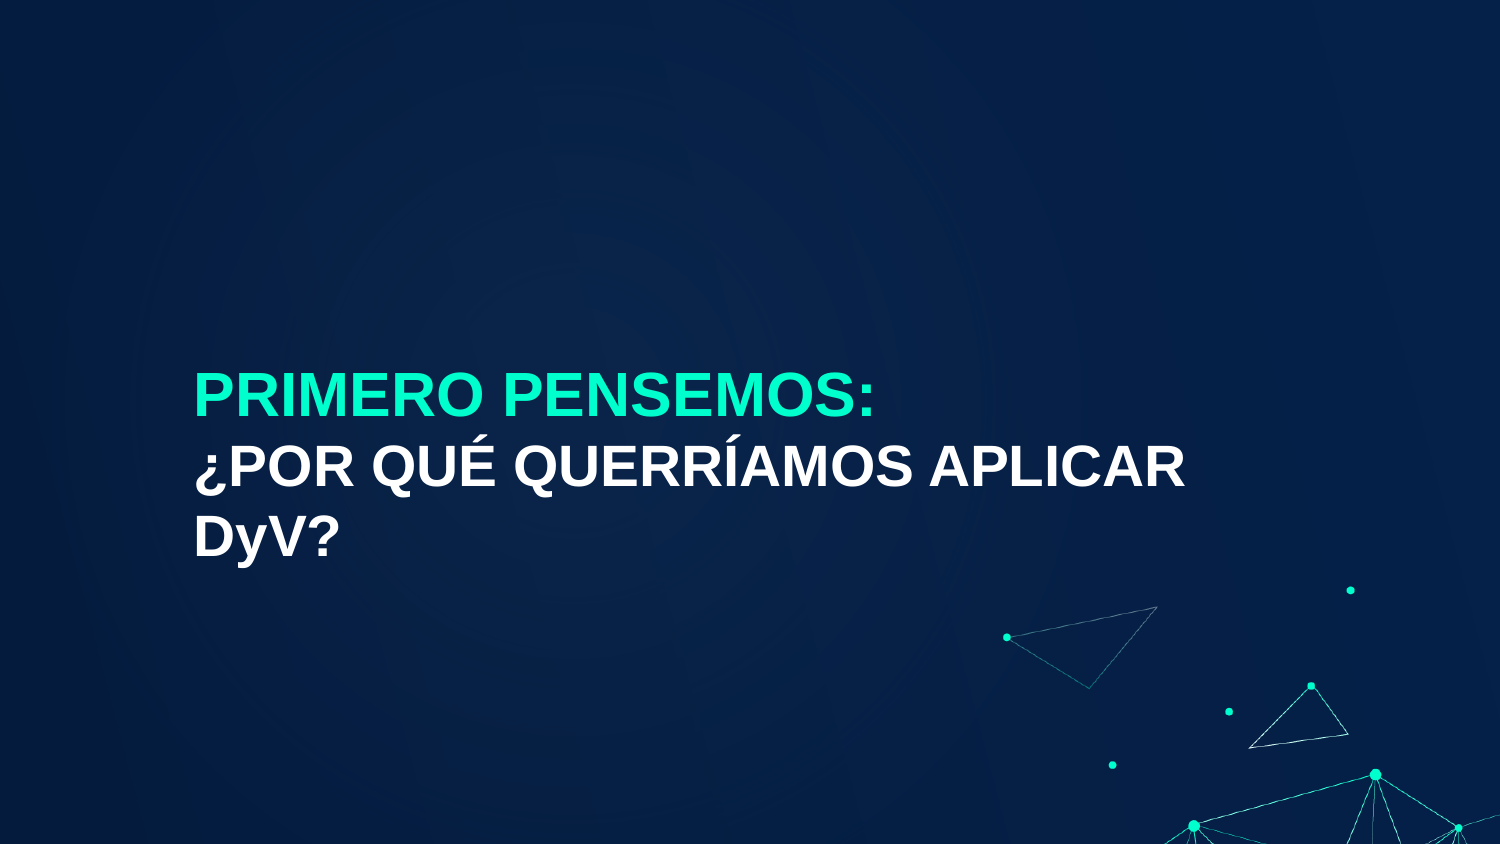

PRIMERO PENSEMOS:
¿POR QUÉ QUERRÍAMOS APLICAR DyV?